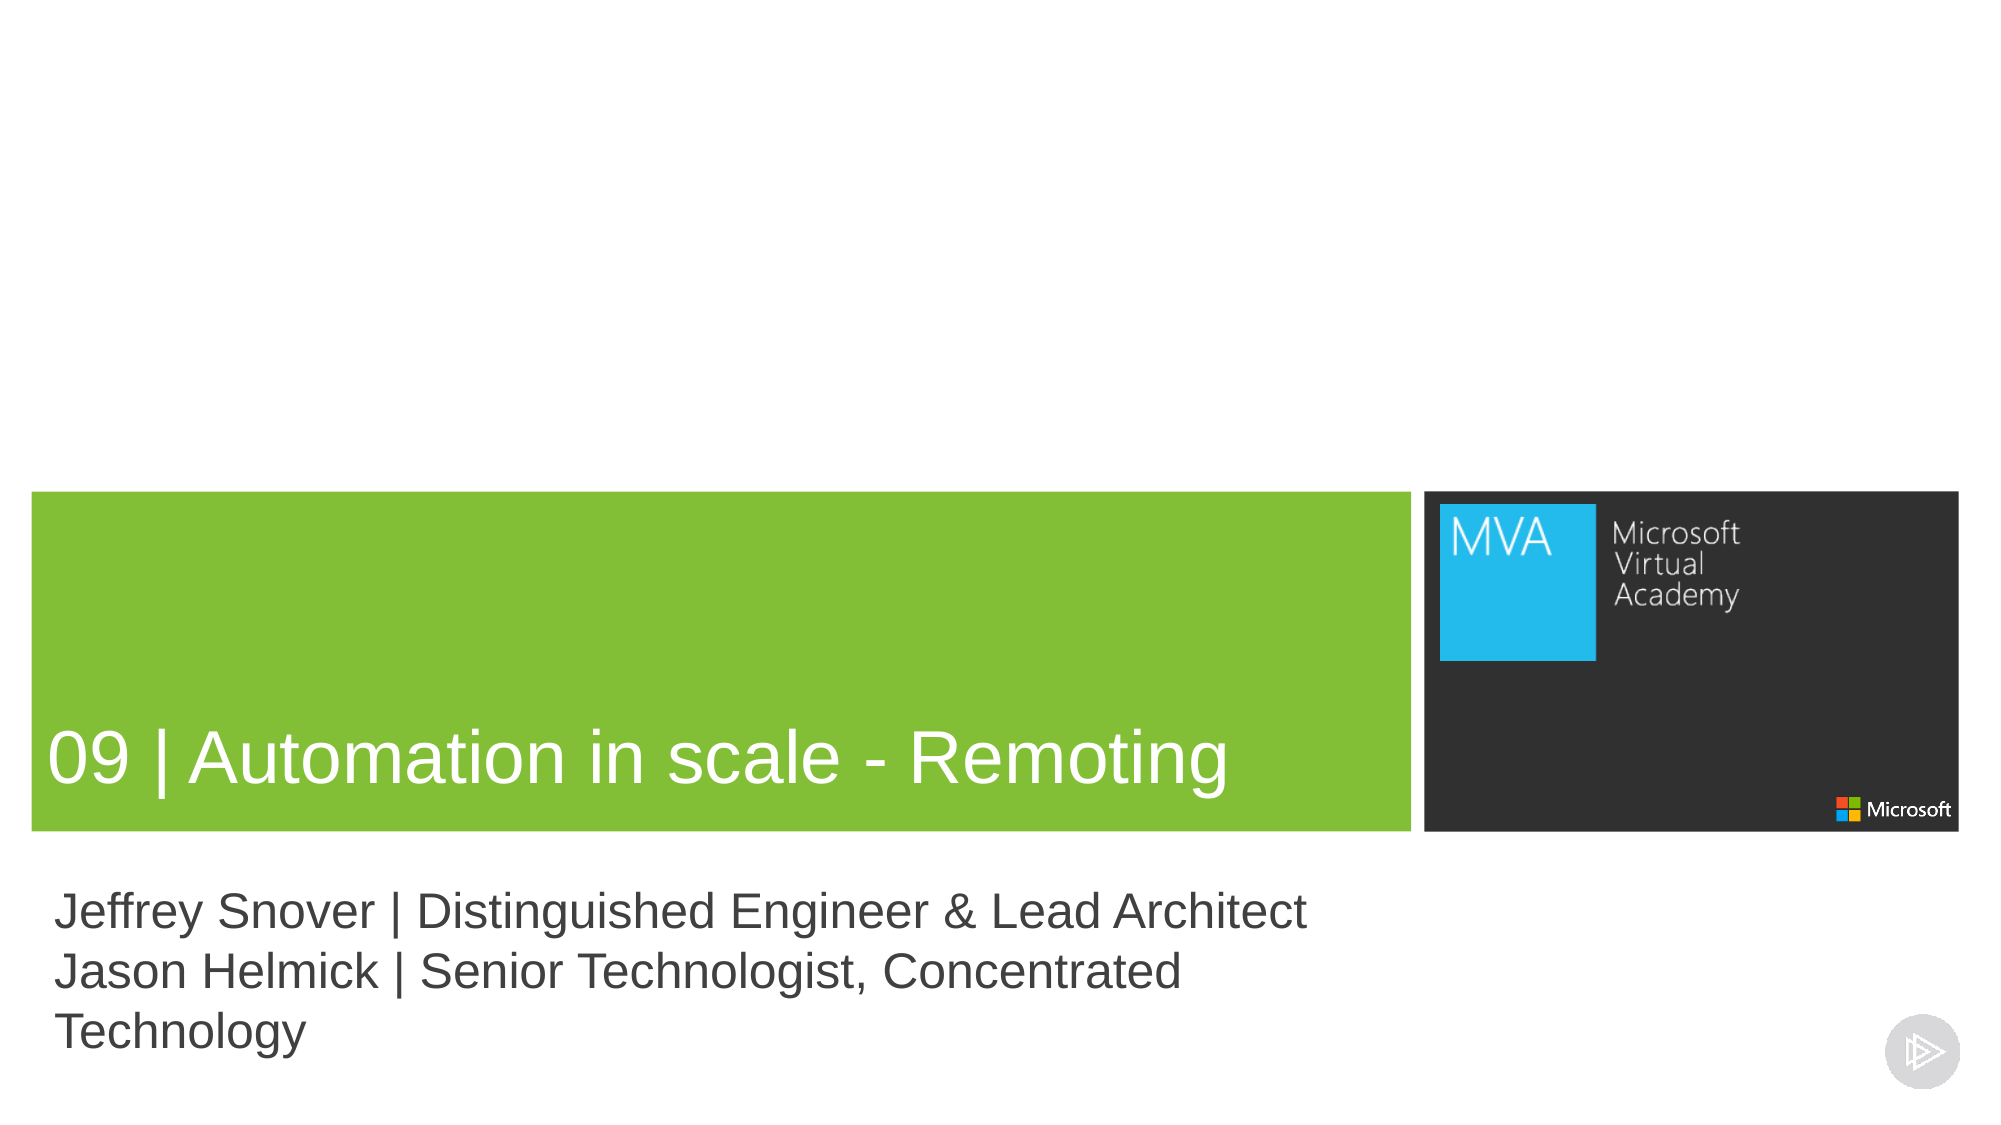

09 | Automation in scale - Remoting
Jeffrey Snover | Distinguished Engineer & Lead Architect
Jason Helmick | Senior Technologist, Concentrated Technology